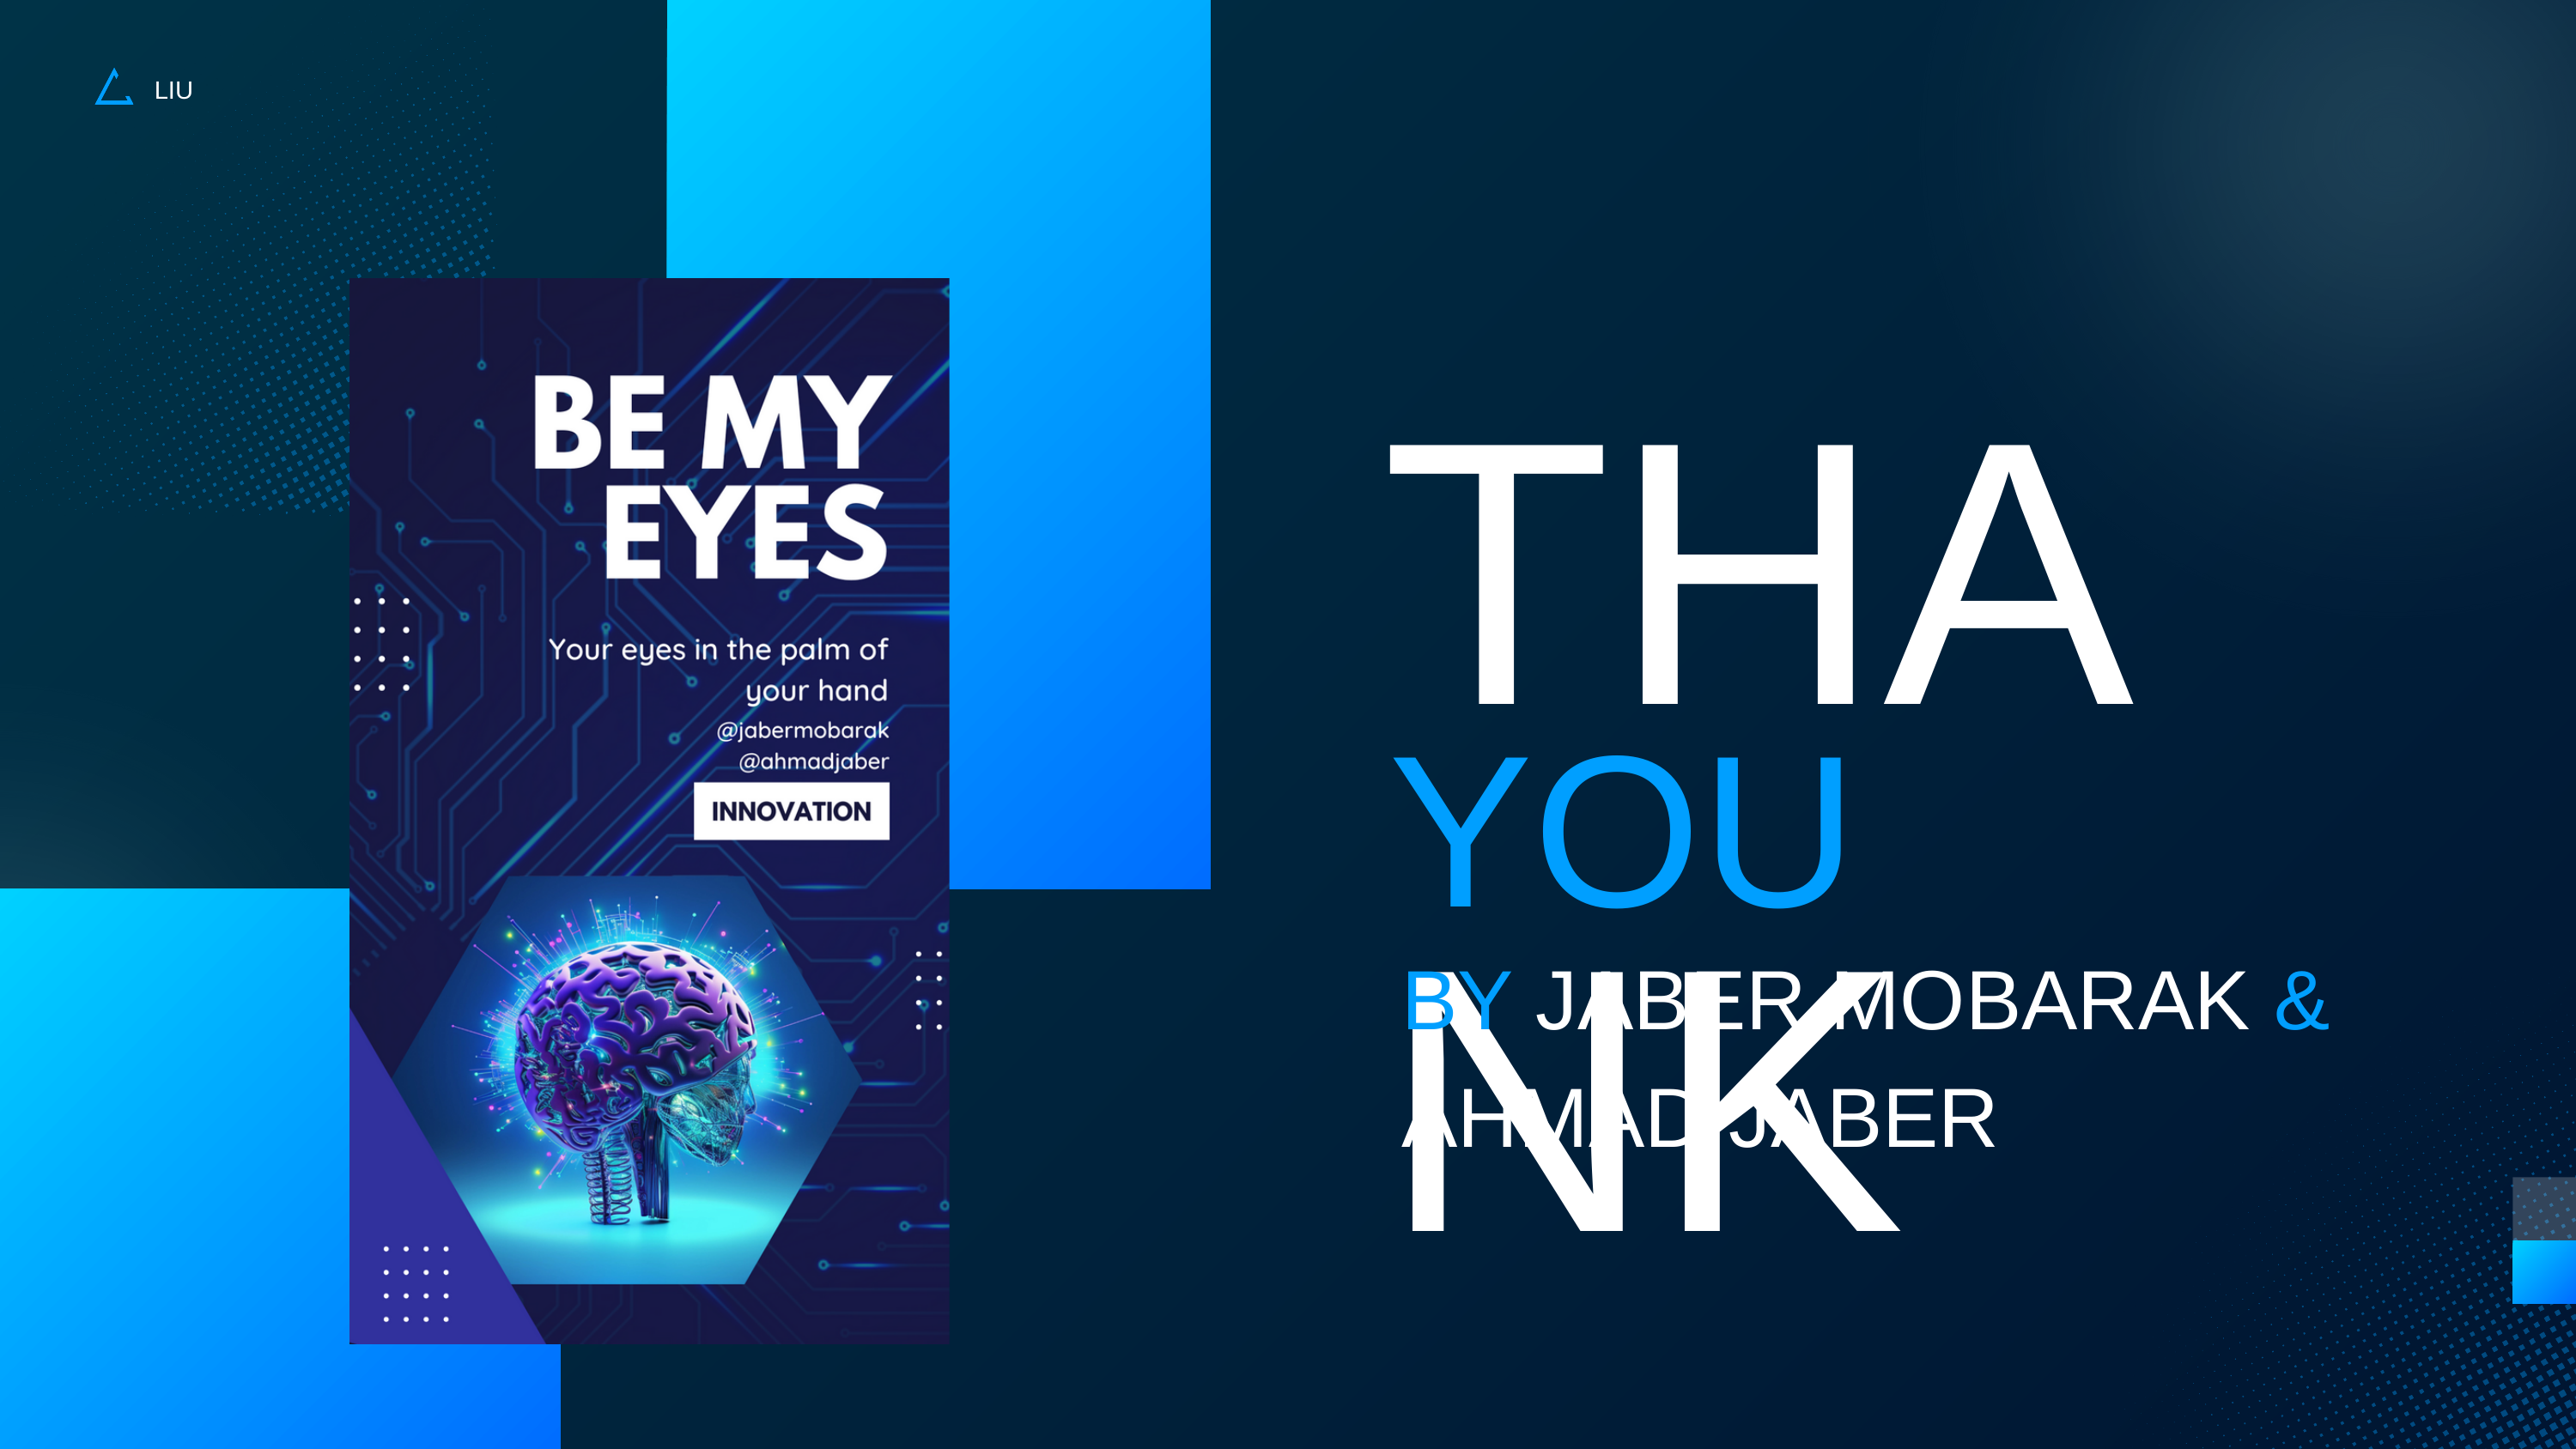

LIU
THANK

YOU

BY JABER MOBARAK & AHMAD JABER